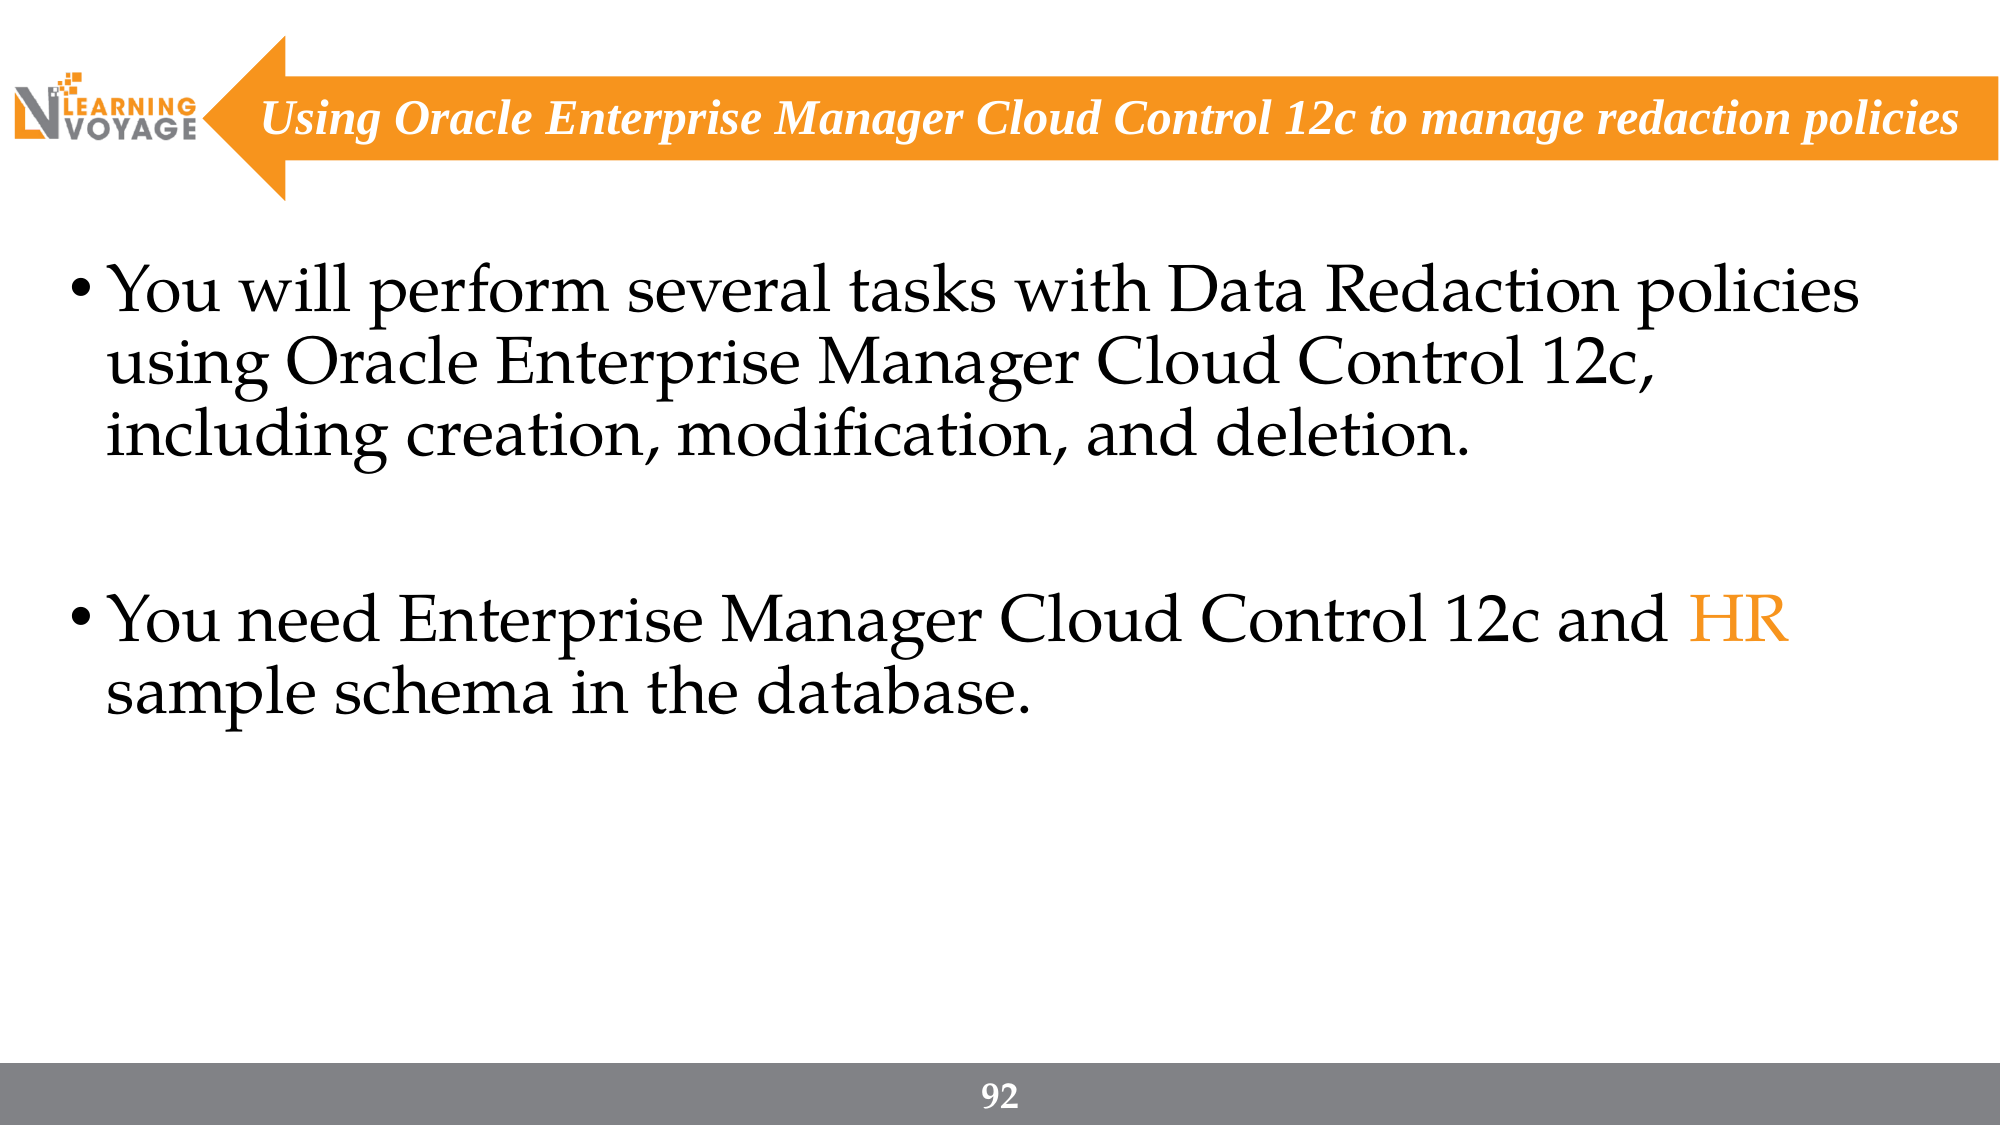

# Using Oracle Enterprise Manager Cloud Control 12c to manage redaction policies
You will perform several tasks with Data Redaction policies using Oracle Enterprise Manager Cloud Control 12c, including creation, modification, and deletion.

You need Enterprise Manager Cloud Control 12c and HR sample schema in the database.

92